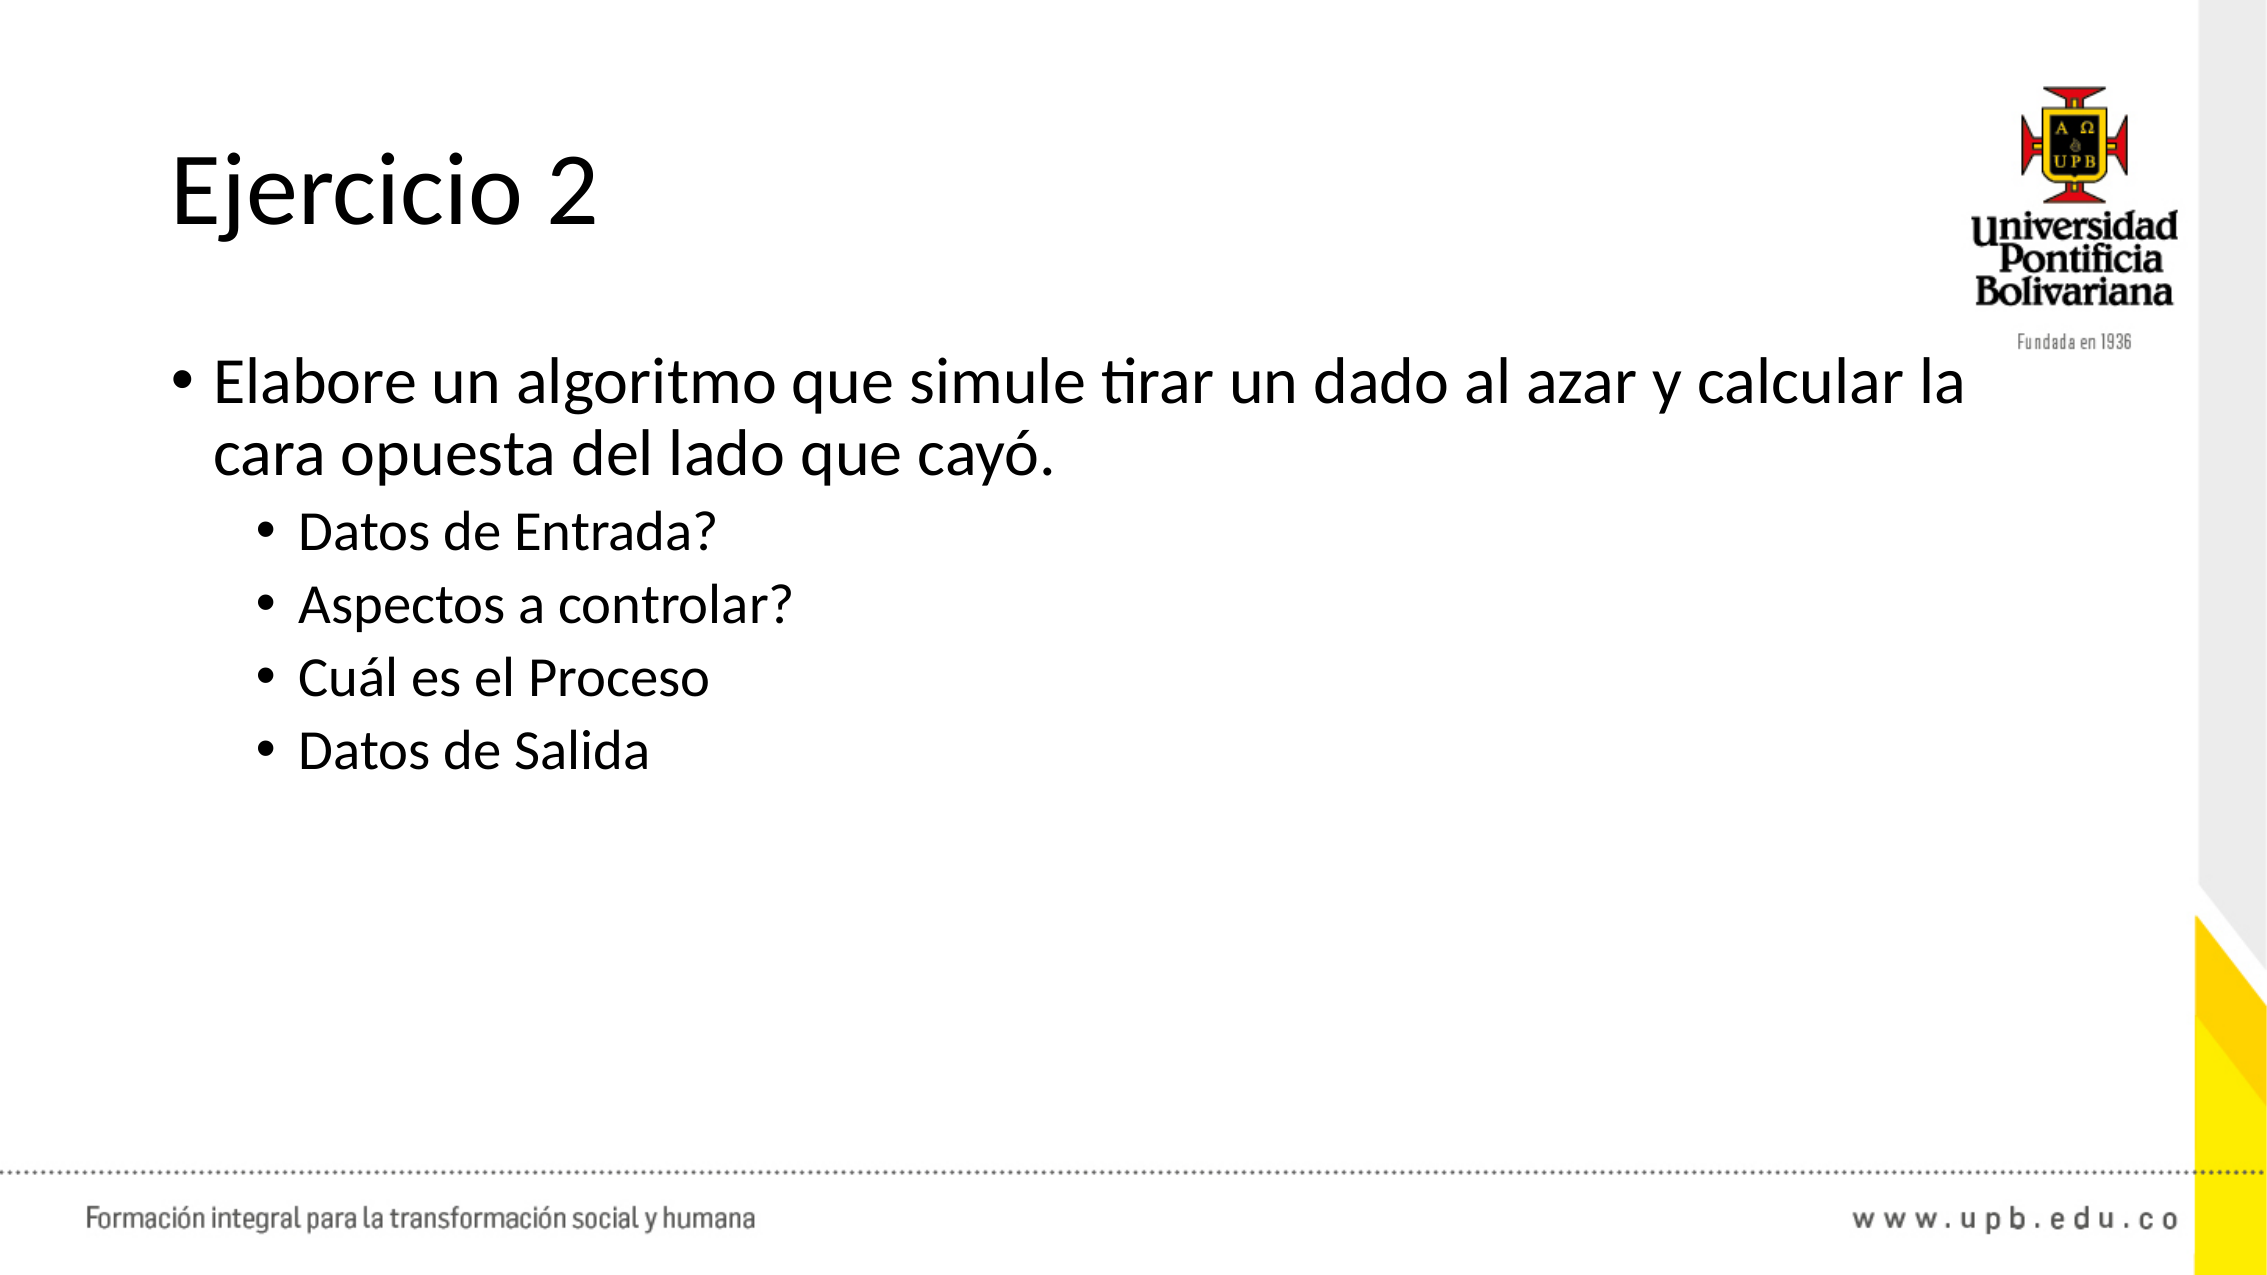

# Ejercicio 2
Elabore un algoritmo que simule tirar un dado al azar y calcular la cara opuesta del lado que cayó.
Datos de Entrada?
Aspectos a controlar?
Cuál es el Proceso
Datos de Salida